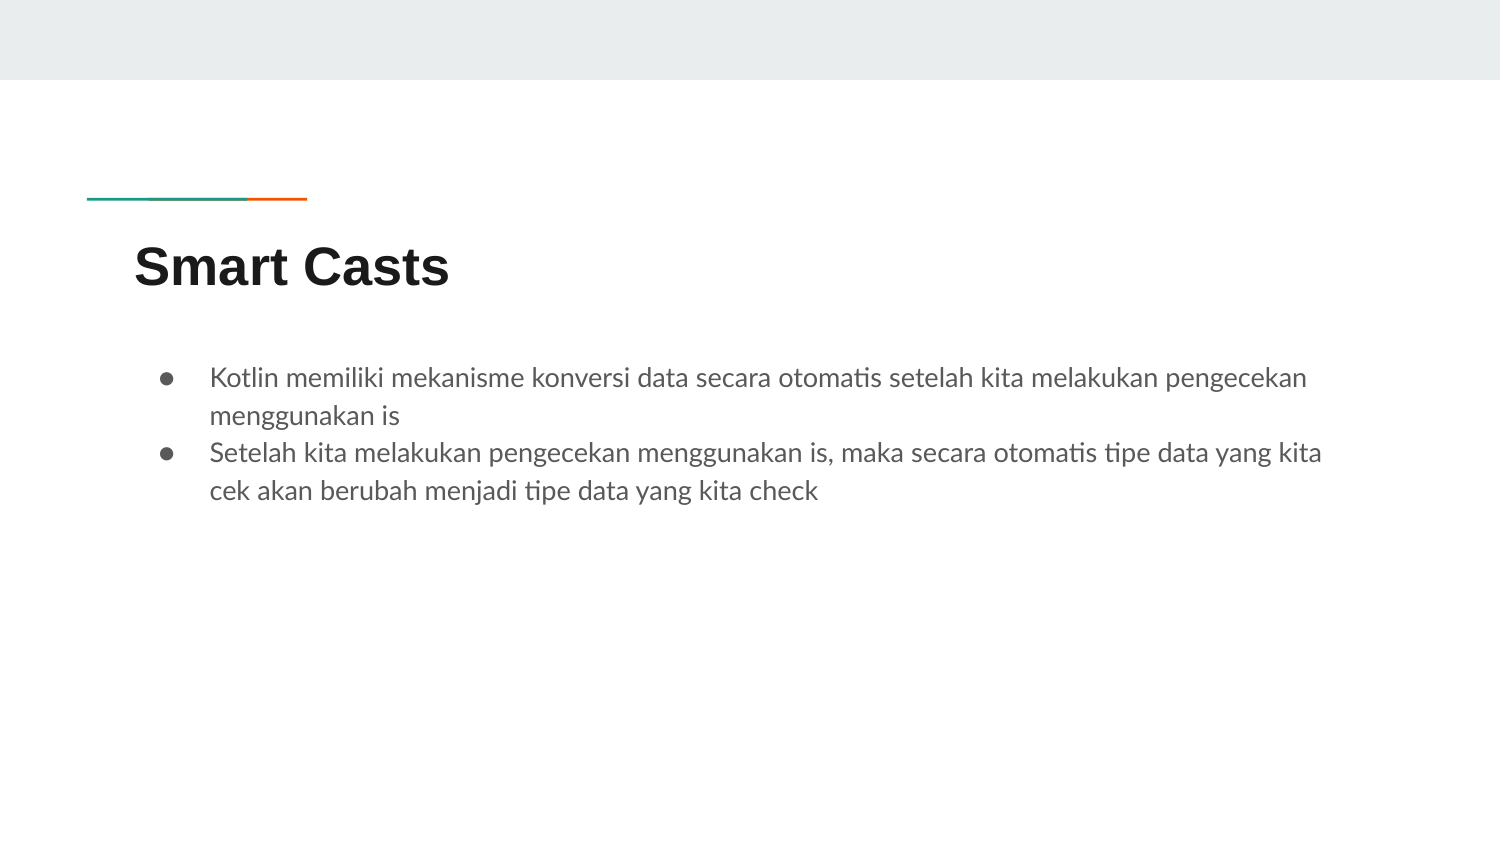

# Smart Casts
Kotlin memiliki mekanisme konversi data secara otomatis setelah kita melakukan pengecekan menggunakan is
Setelah kita melakukan pengecekan menggunakan is, maka secara otomatis tipe data yang kita cek akan berubah menjadi tipe data yang kita check